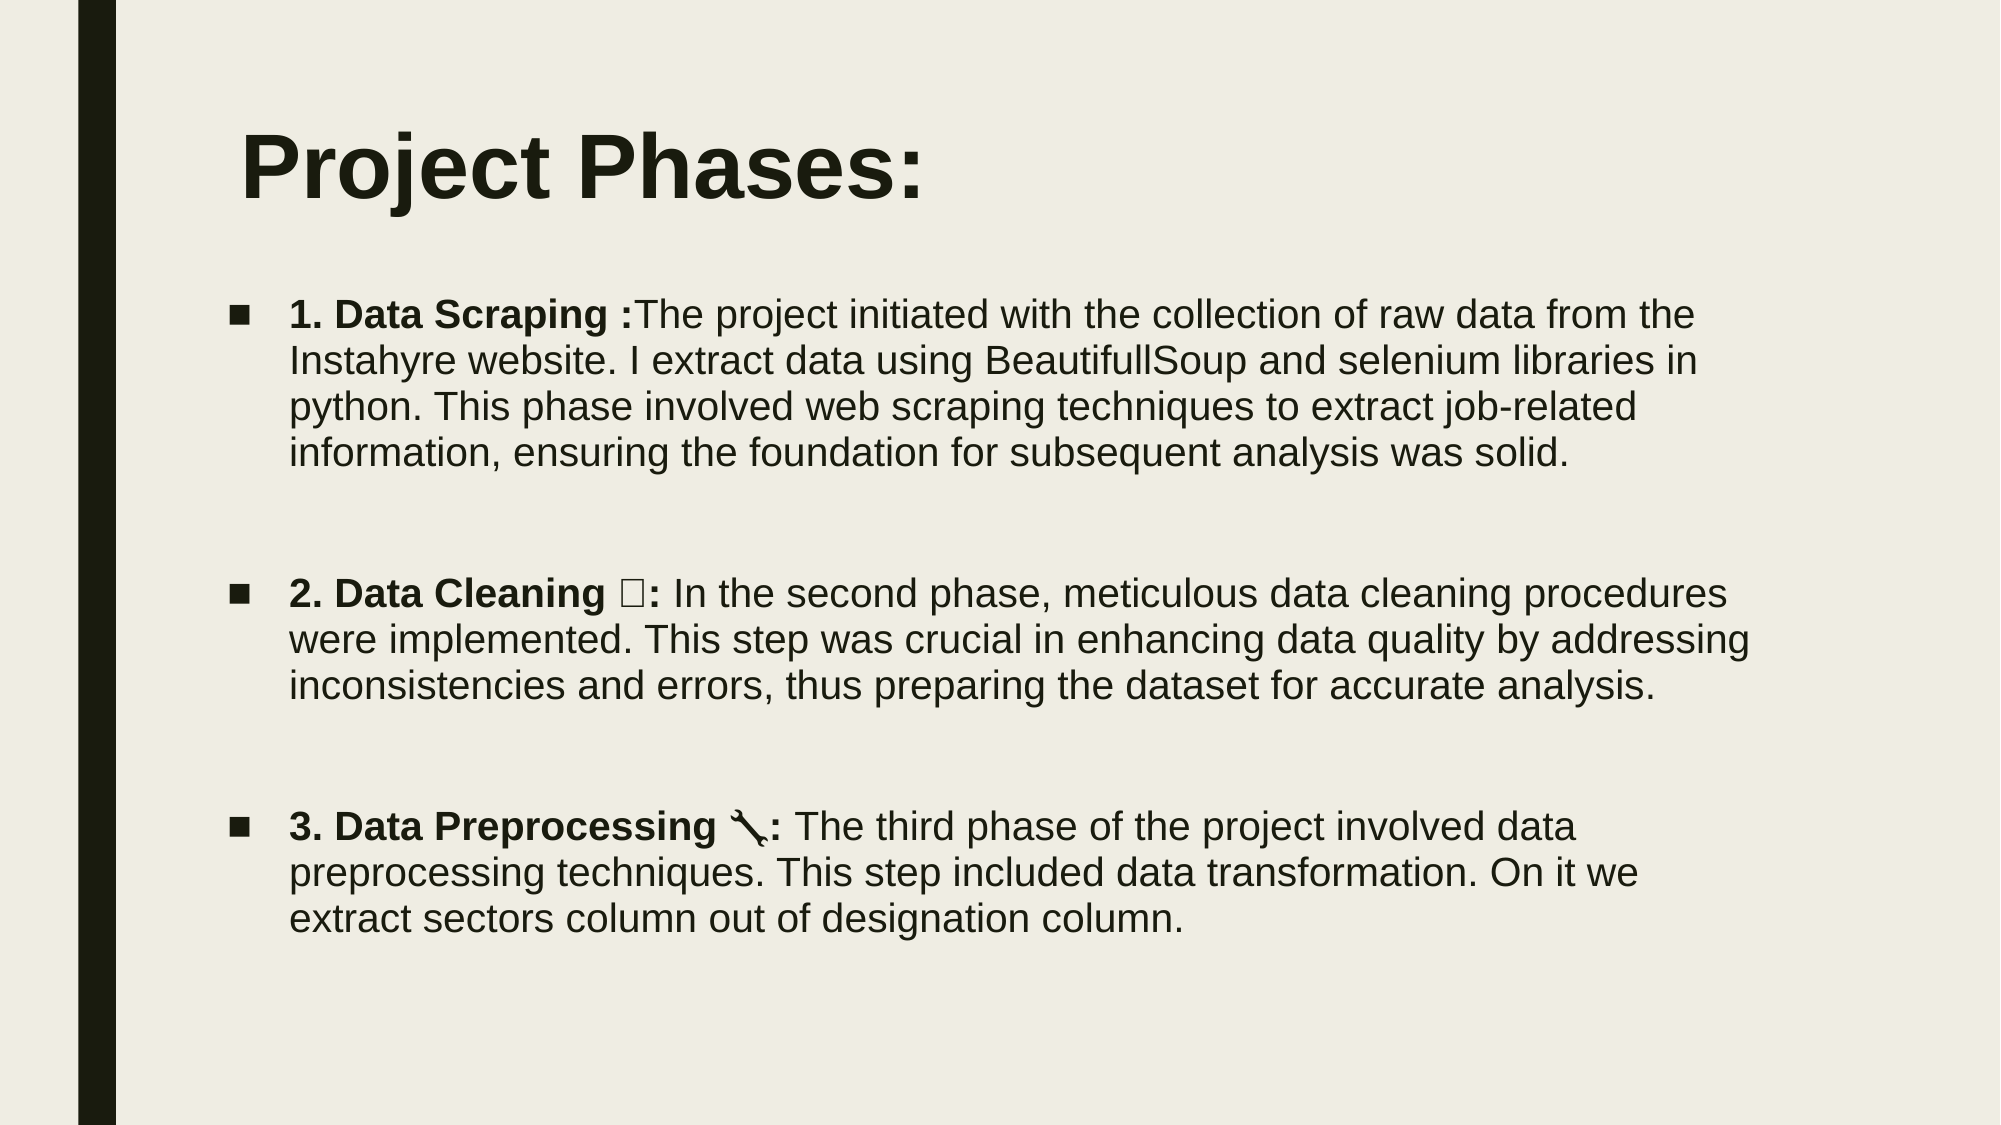

# Project Phases:
1. Data Scraping :The project initiated with the collection of raw data from the Instahyre website. I extract data using BeautifullSoup and selenium libraries in python. This phase involved web scraping techniques to extract job-related information, ensuring the foundation for subsequent analysis was solid.

2. Data Cleaning 🧹: In the second phase, meticulous data cleaning procedures were implemented. This step was crucial in enhancing data quality by addressing inconsistencies and errors, thus preparing the dataset for accurate analysis.

3. Data Preprocessing 🔧: The third phase of the project involved data preprocessing techniques. This step included data transformation. On it we extract sectors column out of designation column.